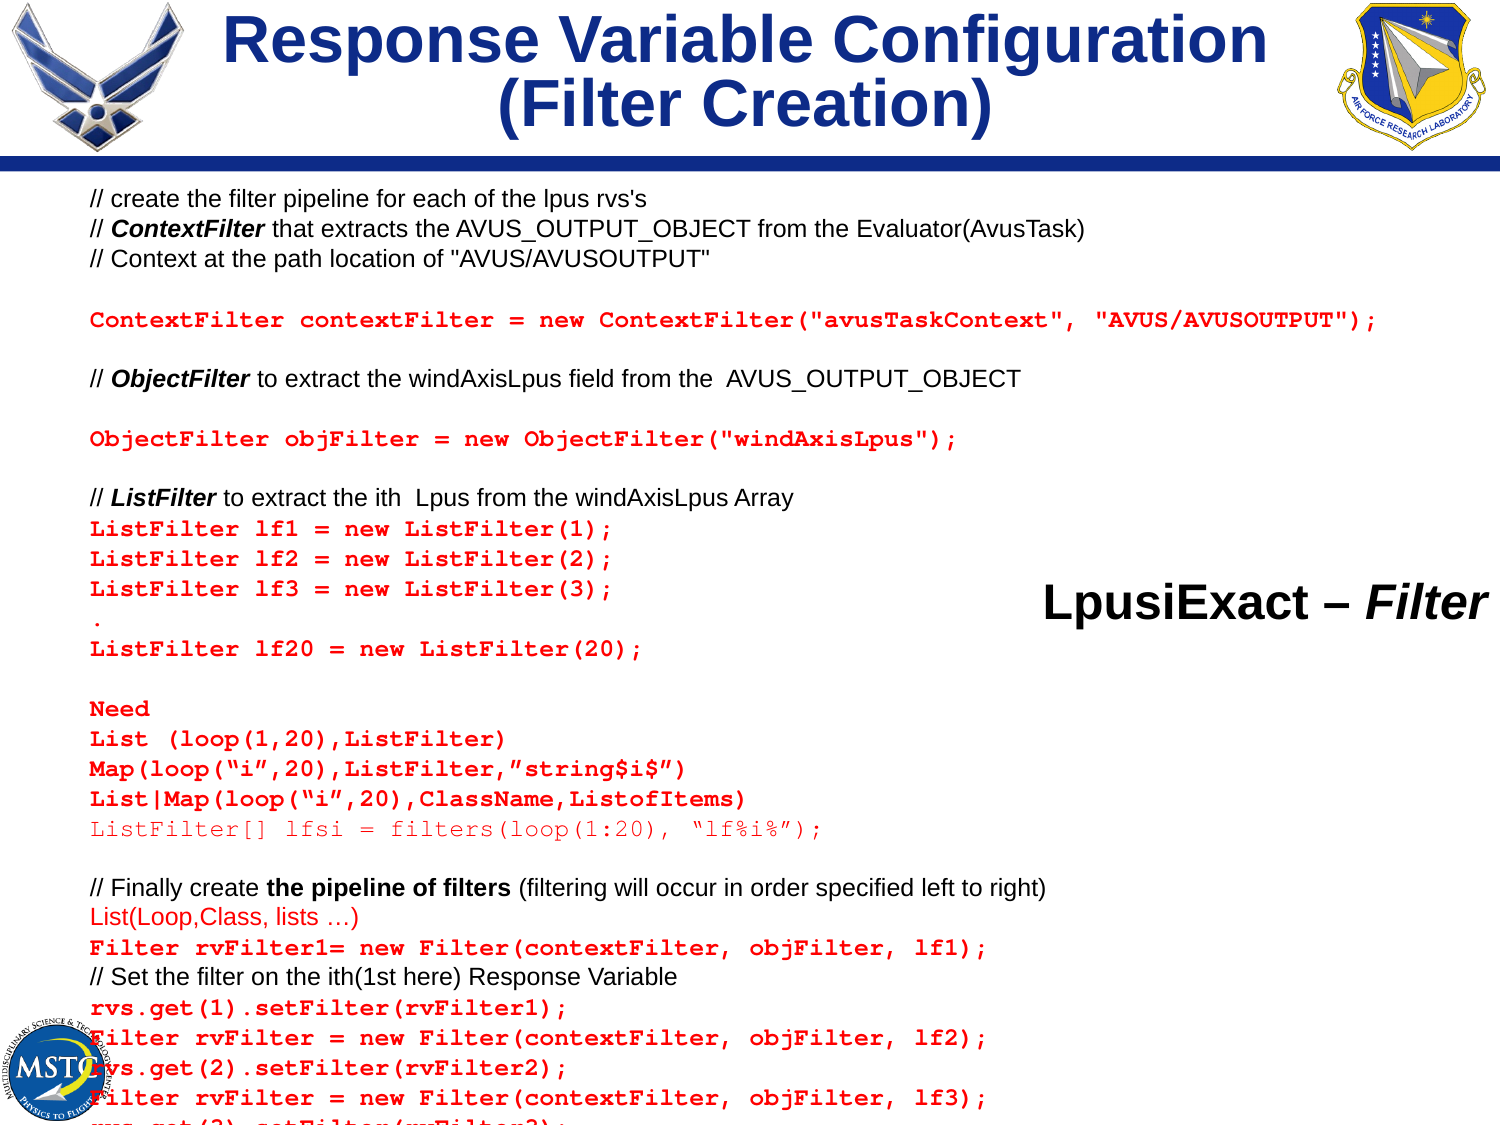

# Response Variable Configuration (Filter Creation)
// create the filter pipeline for each of the lpus rvs's
// ContextFilter that extracts the AVUS_OUTPUT_OBJECT from the Evaluator(AvusTask)
// Context at the path location of "AVUS/AVUSOUTPUT"

ContextFilter contextFilter = new ContextFilter("avusTaskContext", "AVUS/AVUSOUTPUT");

// ObjectFilter to extract the windAxisLpus field from the  AVUS_OUTPUT_OBJECT

ObjectFilter objFilter = new ObjectFilter("windAxisLpus");

// ListFilter to extract the ith  Lpus from the windAxisLpus Array
ListFilter lf1 = new ListFilter(1);
ListFilter lf2 = new ListFilter(2);
ListFilter lf3 = new ListFilter(3);
.
ListFilter lf20 = new ListFilter(20);

Need
List (loop(1,20),ListFilter)
Map(loop(“i”,20),ListFilter,”string$i$”)
List|Map(loop(“i”,20),ClassName,ListofItems)
ListFilter[] lfsi = filters(loop(1:20), “lf%i%”);

// Finally create the pipeline of filters (filtering will occur in order specified left to right)
List(Loop,Class, lists …)
Filter rvFilter1= new Filter(contextFilter, objFilter, lf1);
// Set the filter on the ith(1st here) Response Variable
rvs.get(1).setFilter(rvFilter1);
Filter rvFilter = new Filter(contextFilter, objFilter, lf2);
rvs.get(2).setFilter(rvFilter2);
Filter rvFilter = new Filter(contextFilter, objFilter, lf3);
rvs.get(3).setFilter(rvFilter3);
.
Filter rvFilter = new Filter(contextFilter, objFilter, lf20);
rvs.get(20).setFilter(rvFilter20);
LpusiExact – Filter